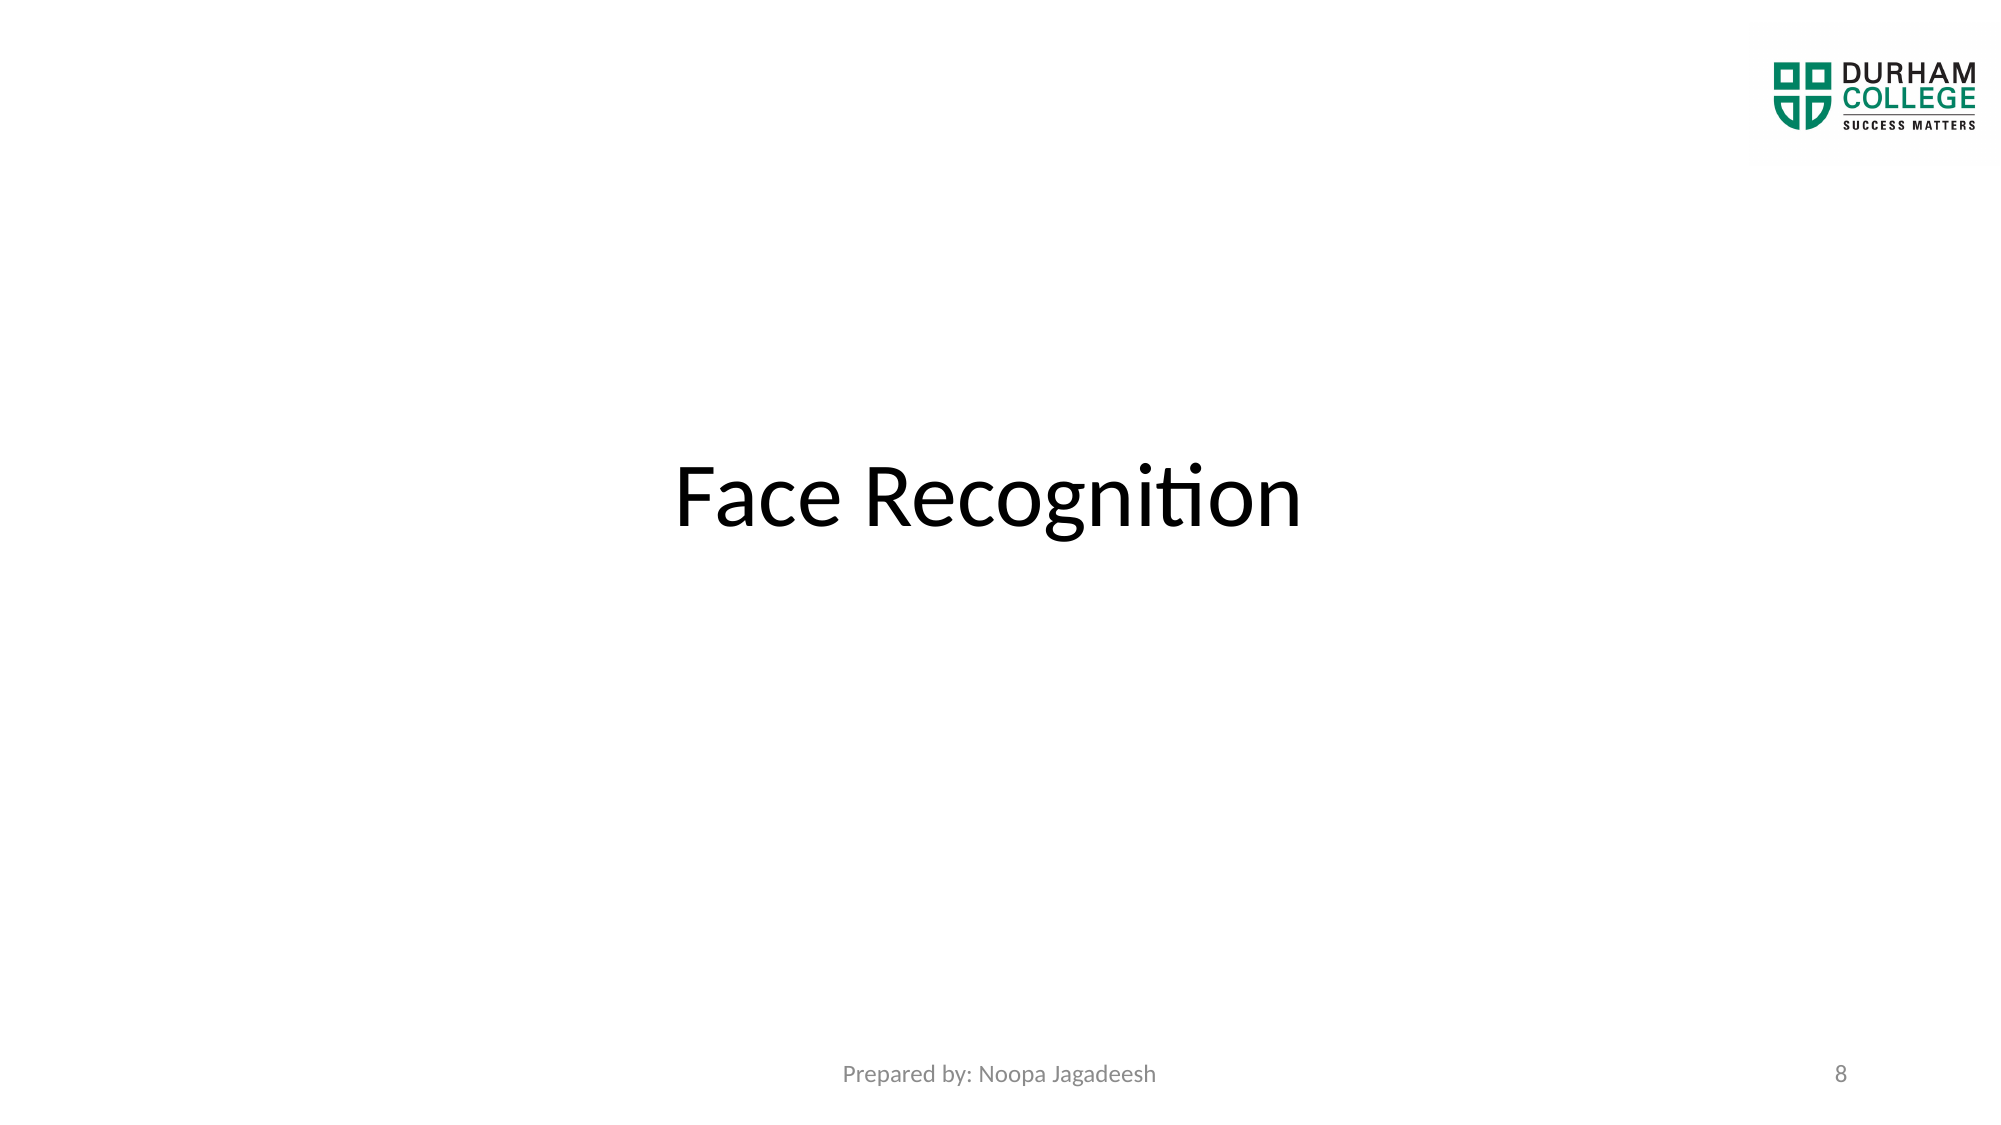

# Face Recognition

Prepared by: Noopa Jagadeesh

8